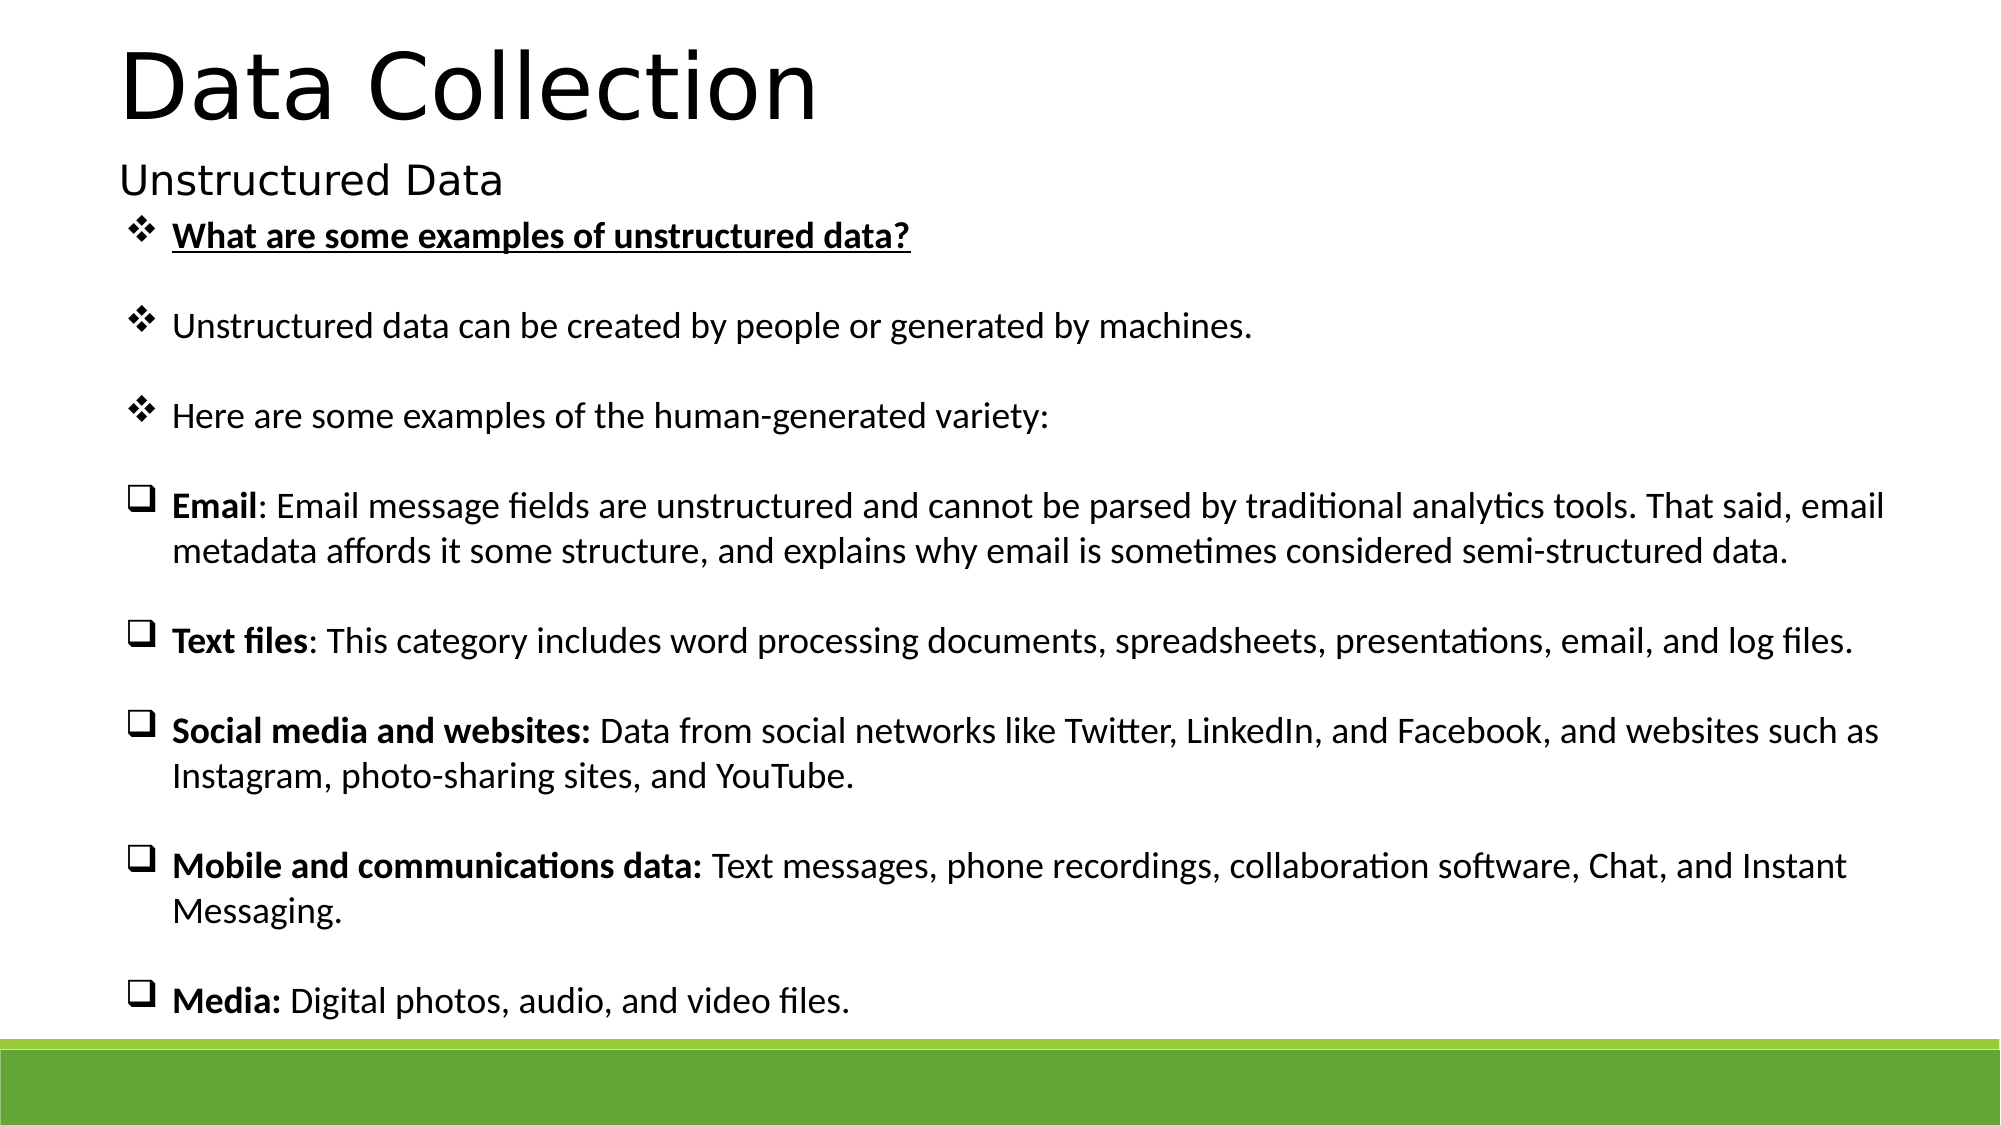

Data Collection

Unstructured Data
What are some examples of unstructured data?

Unstructured data can be created by people or generated by machines.

Here are some examples of the human-generated variety:

Email: Email message fields are unstructured and cannot be parsed by traditional analytics tools. That said, email metadata affords it some structure, and explains why email is sometimes considered semi-structured data.

Text files: This category includes word processing documents, spreadsheets, presentations, email, and log files.

Social media and websites: Data from social networks like Twitter, LinkedIn, and Facebook, and websites such as Instagram, photo-sharing sites, and YouTube.

Mobile and communications data: Text messages, phone recordings, collaboration software, Chat, and Instant Messaging.

Media: Digital photos, audio, and video files.